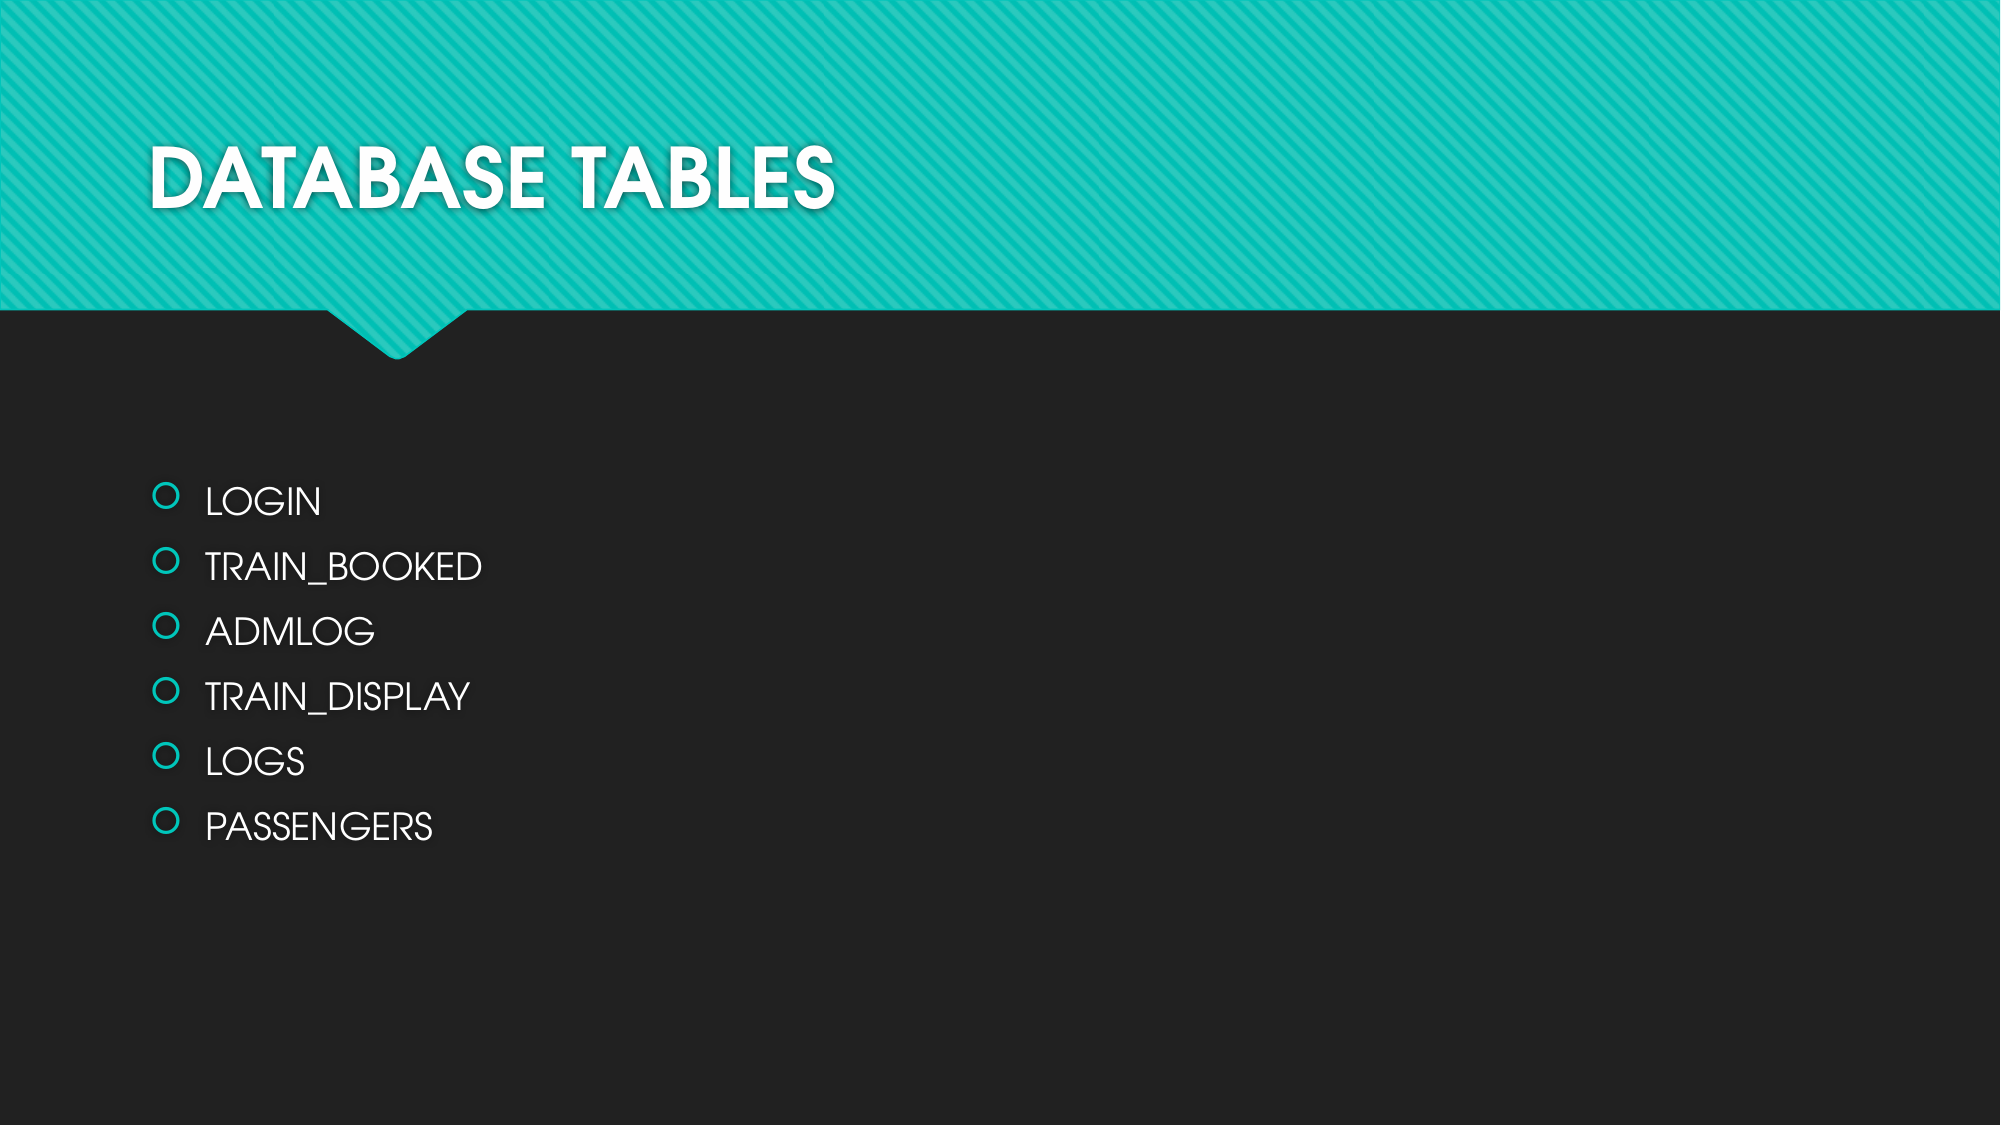

# DATABASE TABLES
LOGIN
TRAIN_BOOKED
ADMLOG
TRAIN_DISPLAY
LOGS
PASSENGERS